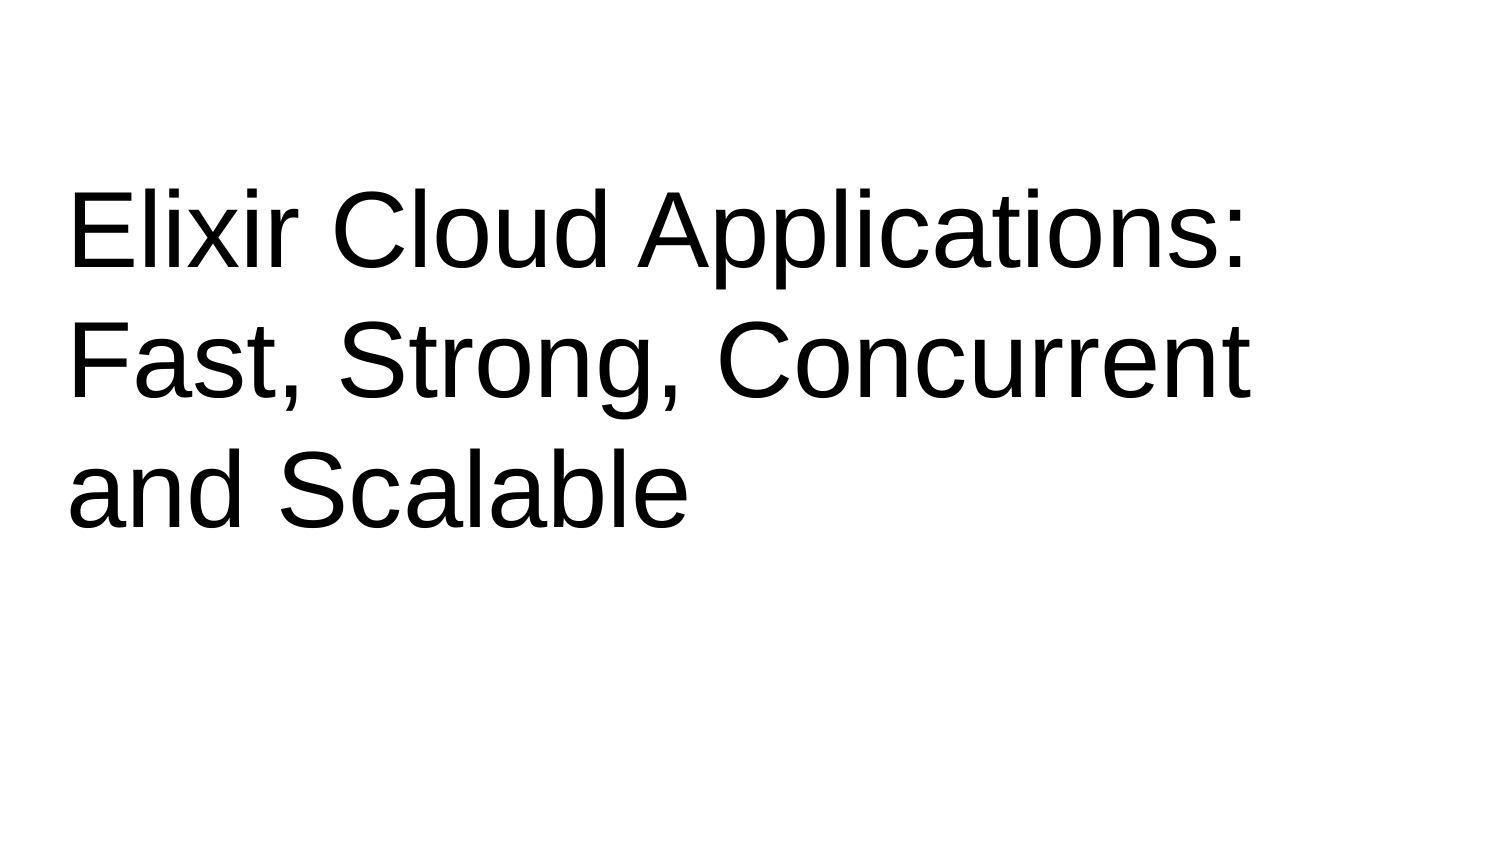

# Elixir Cloud Applications: Fast, Strong, Concurrent and Scalable